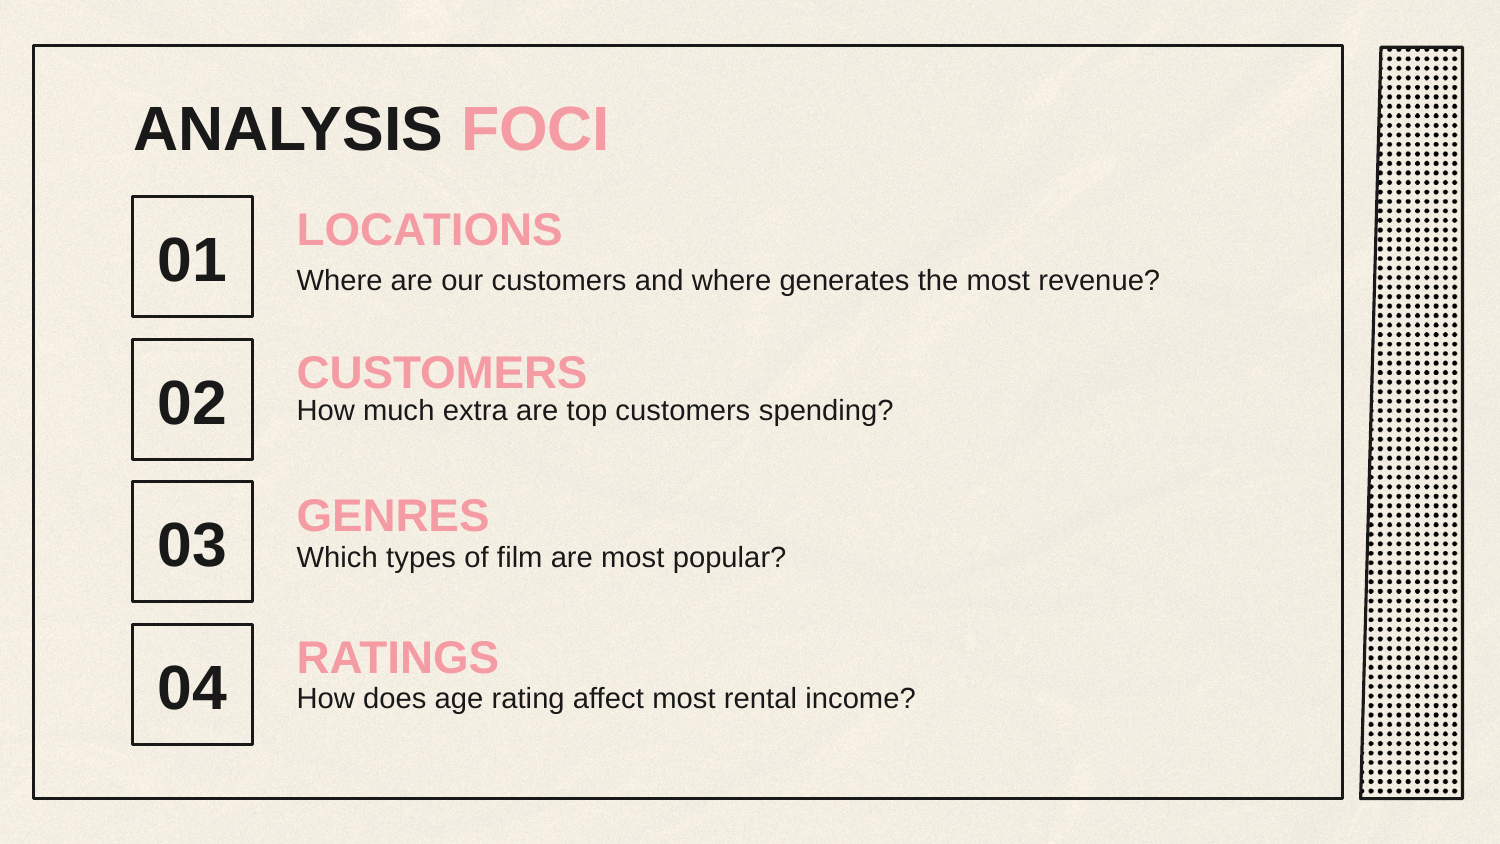

ANALYSIS FOCI
# 01
LOCATIONS
Where are our customers and where generates the most revenue?
CUSTOMERS
02
How much extra are top customers spending?
03
GENRES
Which types of film are most popular?
04
RATINGS
How does age rating affect most rental income?